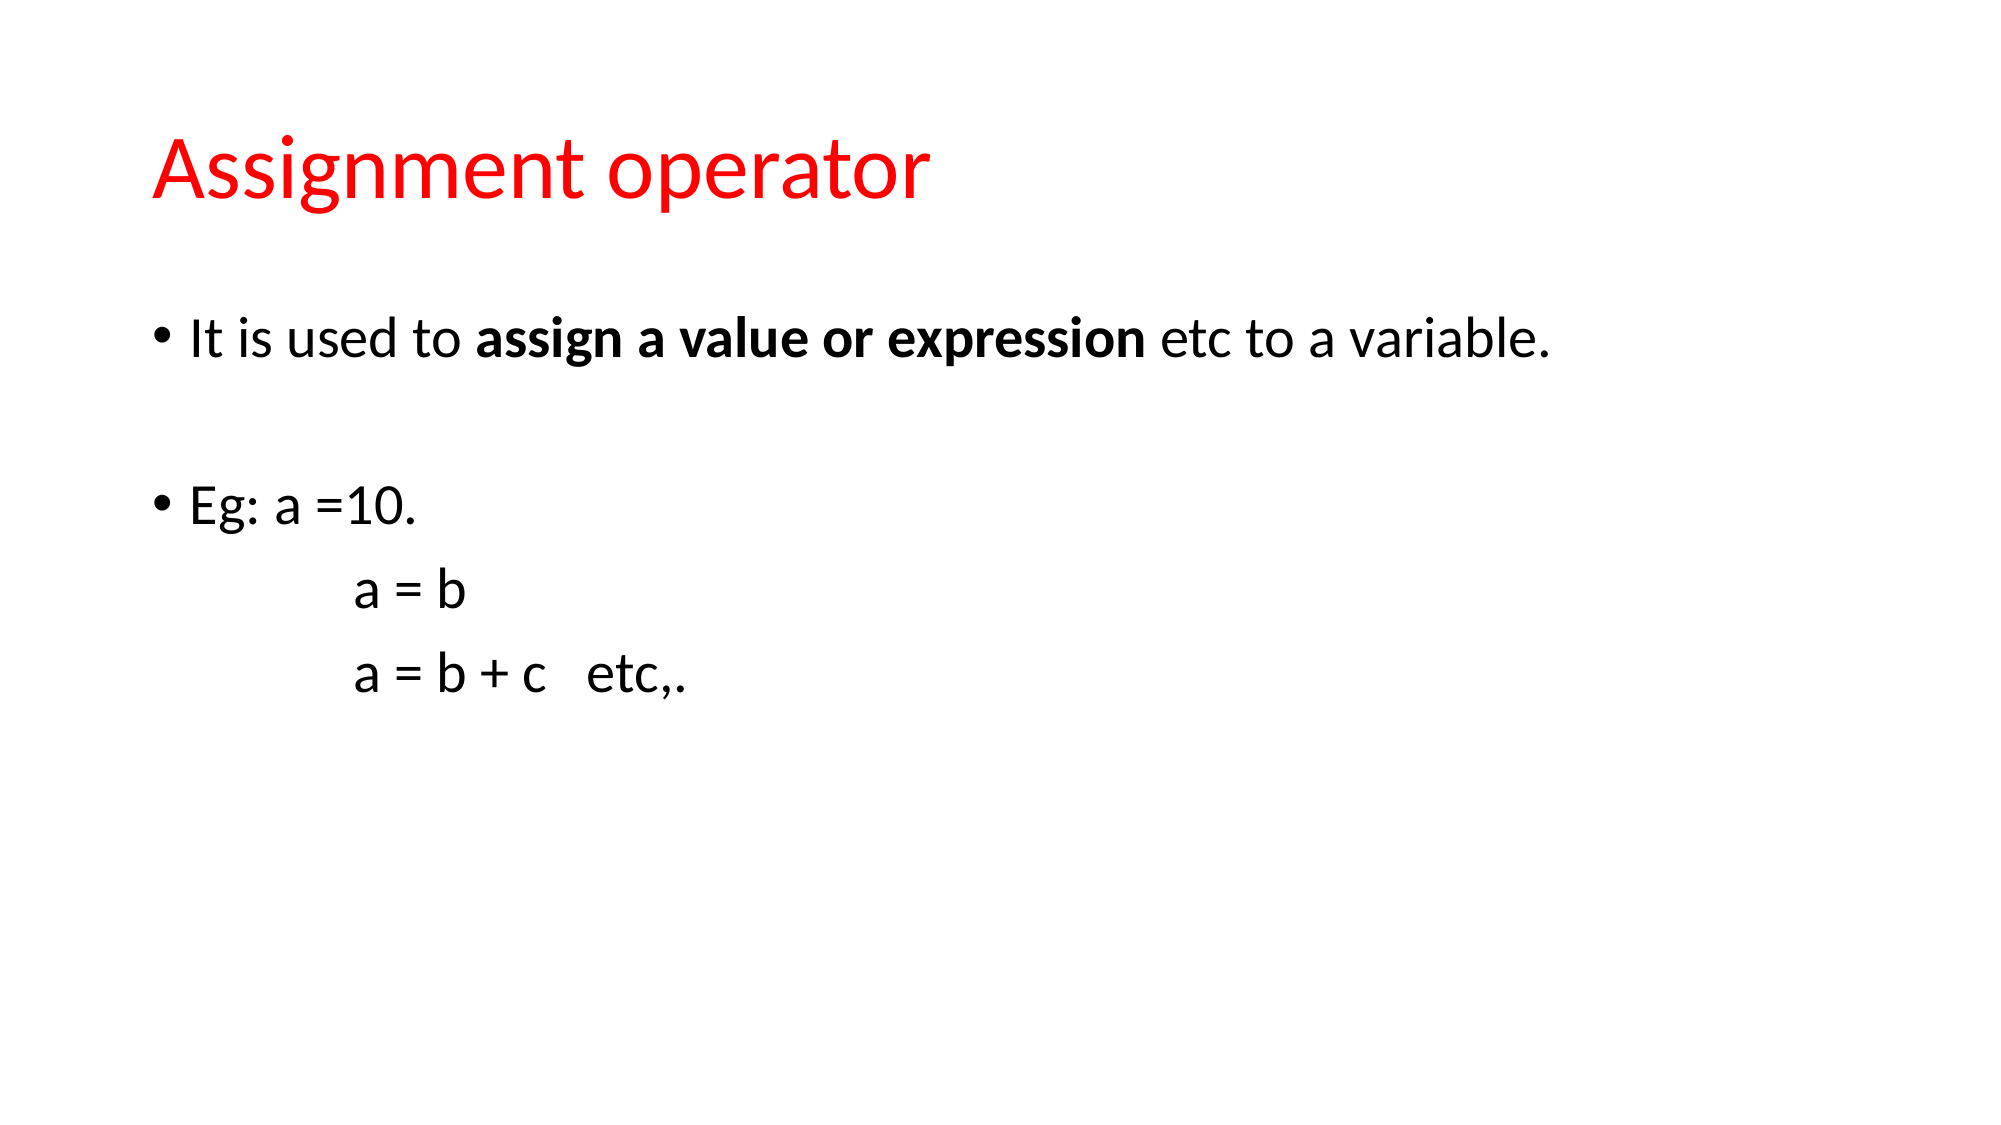

# Assignment operator
It is used to assign a value or expression etc to a variable.

Eg: a =10.
		 a = b
		 a = b + c   etc,.